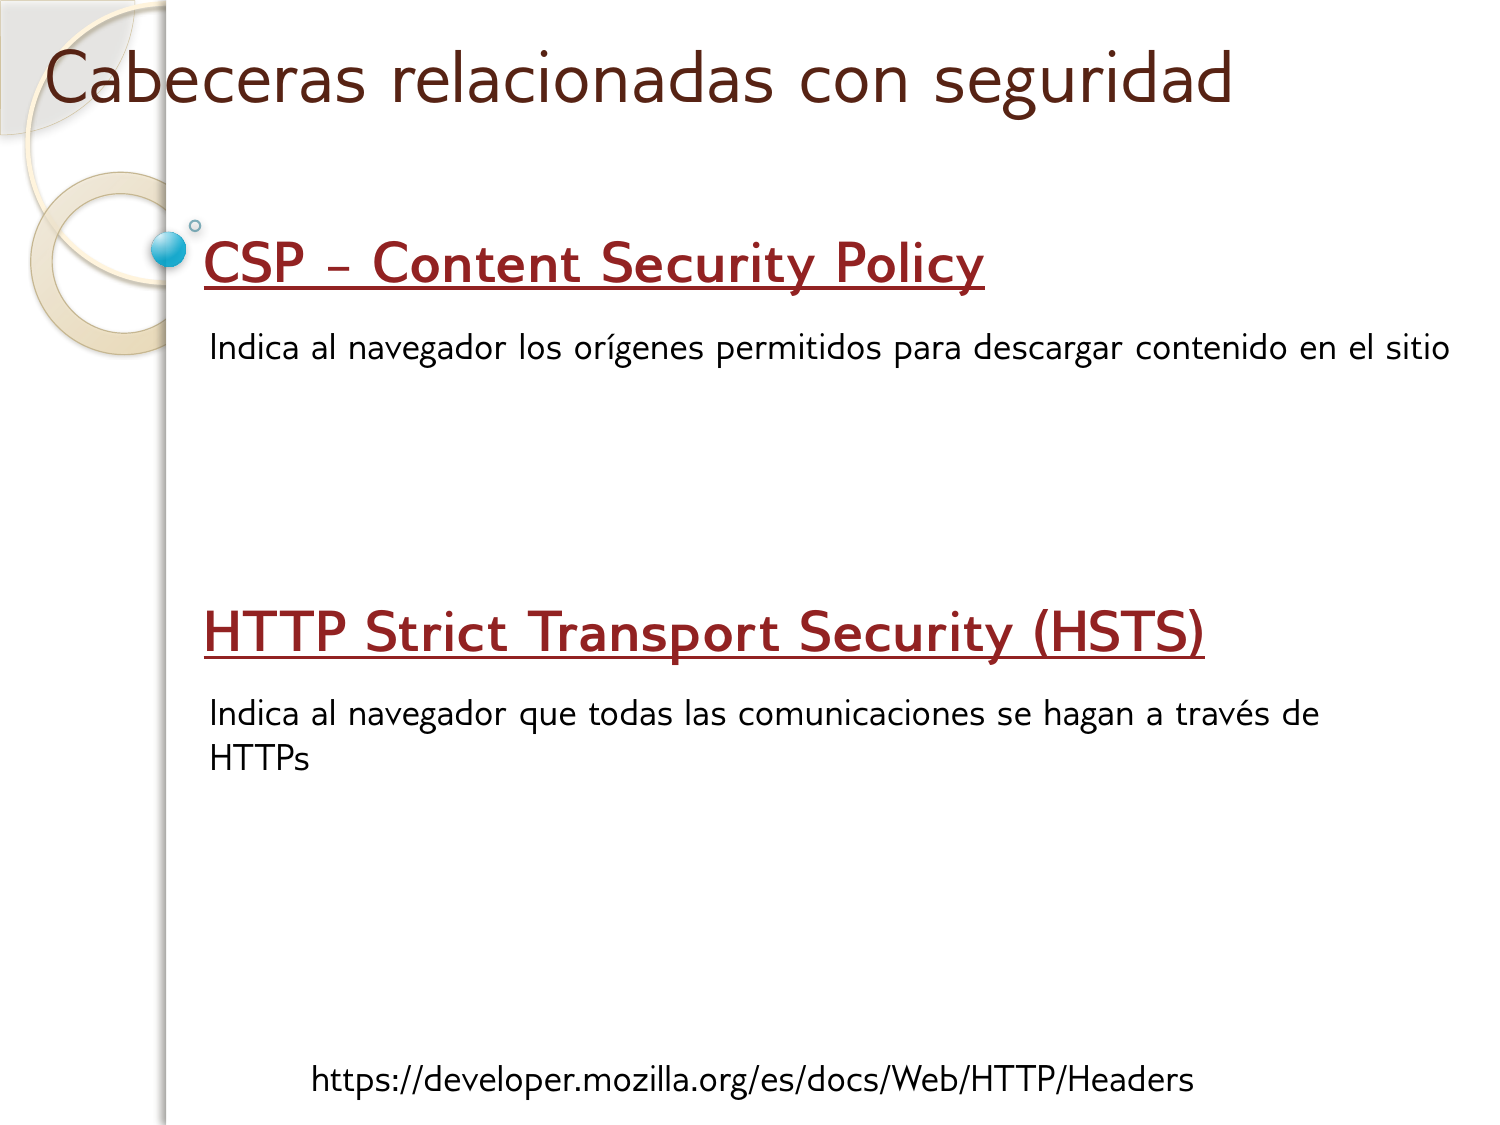

Cabeceras relacionadas con seguridad
CSP – Content Security Policy
Indica al navegador los orígenes permitidos para descargar contenido en el sitio
HTTP Strict Transport Security (HSTS)
Indica al navegador que todas las comunicaciones se hagan a través de HTTPs
https://developer.mozilla.org/es/docs/Web/HTTP/Headers